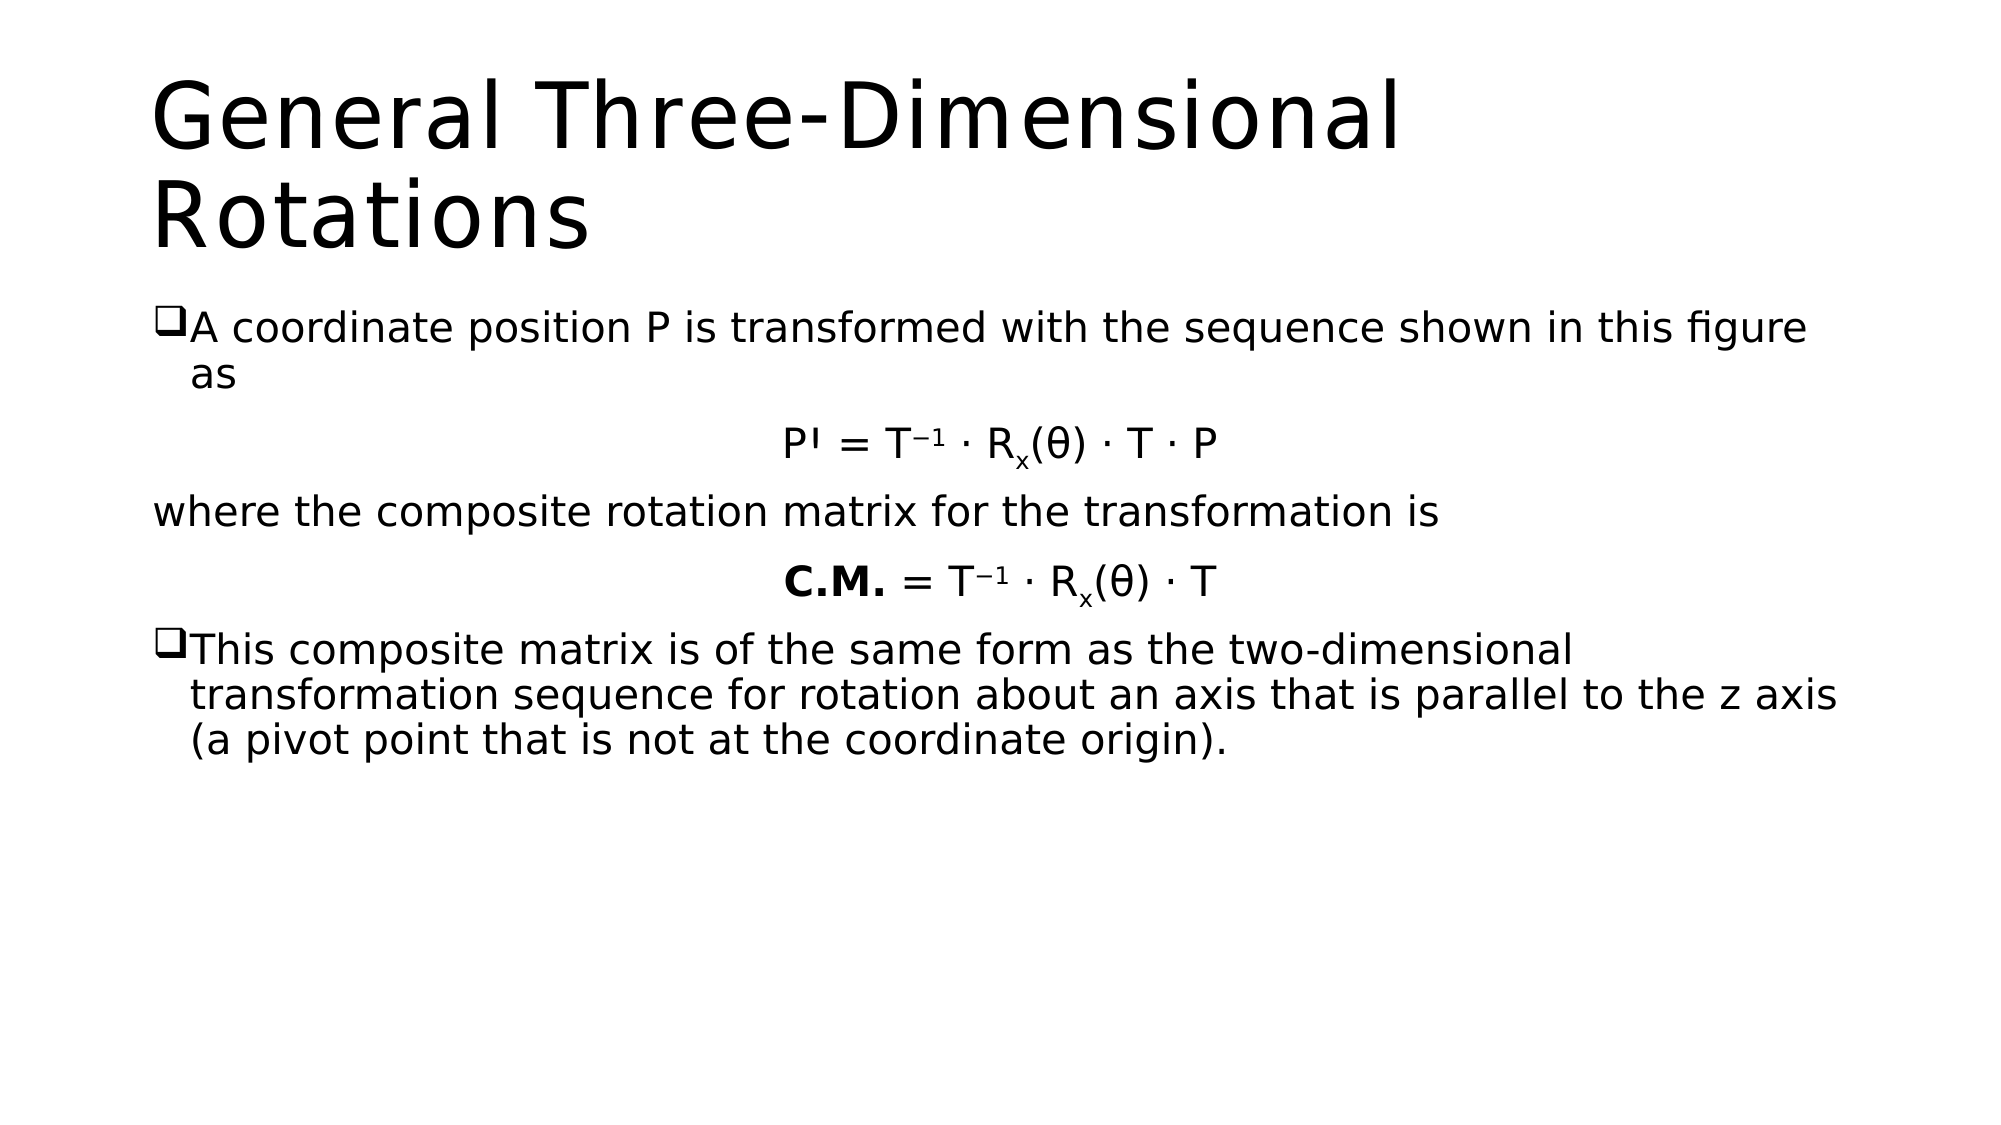

# General Three-Dimensional Rotations
A coordinate position P is transformed with the sequence shown in this figure as
PꞋ = T−1 · Rx(θ) · T · P
where the composite rotation matrix for the transformation is
C.M. = T−1 · Rx(θ) · T
This composite matrix is of the same form as the two-dimensional transformation sequence for rotation about an axis that is parallel to the z axis (a pivot point that is not at the coordinate origin).